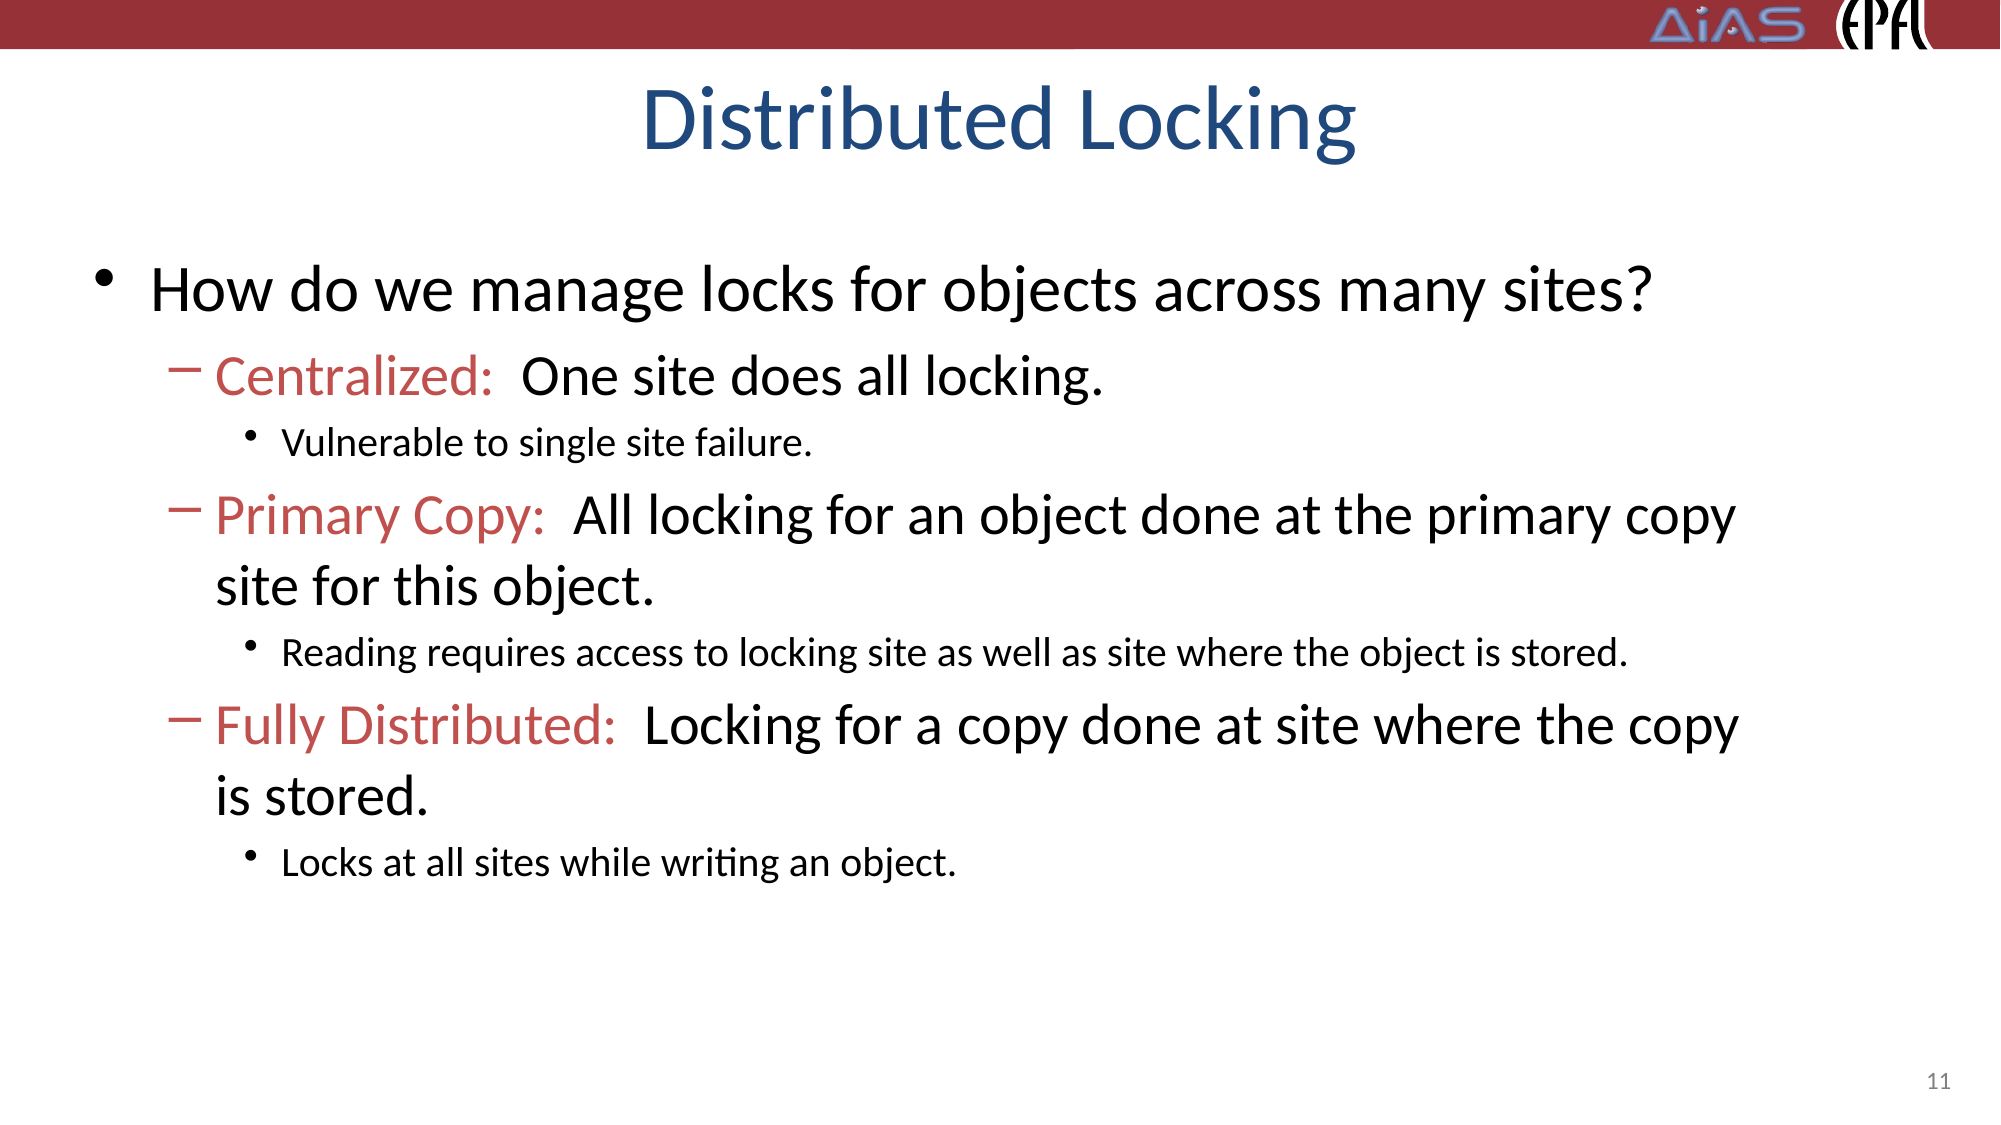

# Distributed Locking
How do we manage locks for objects across many sites?
Centralized:  One site does all locking.
Vulnerable to single site failure.
Primary Copy:  All locking for an object done at the primary copy site for this object.
Reading requires access to locking site as well as site where the object is stored.
Fully Distributed:  Locking for a copy done at site where the copy is stored.
Locks at all sites while writing an object.
11